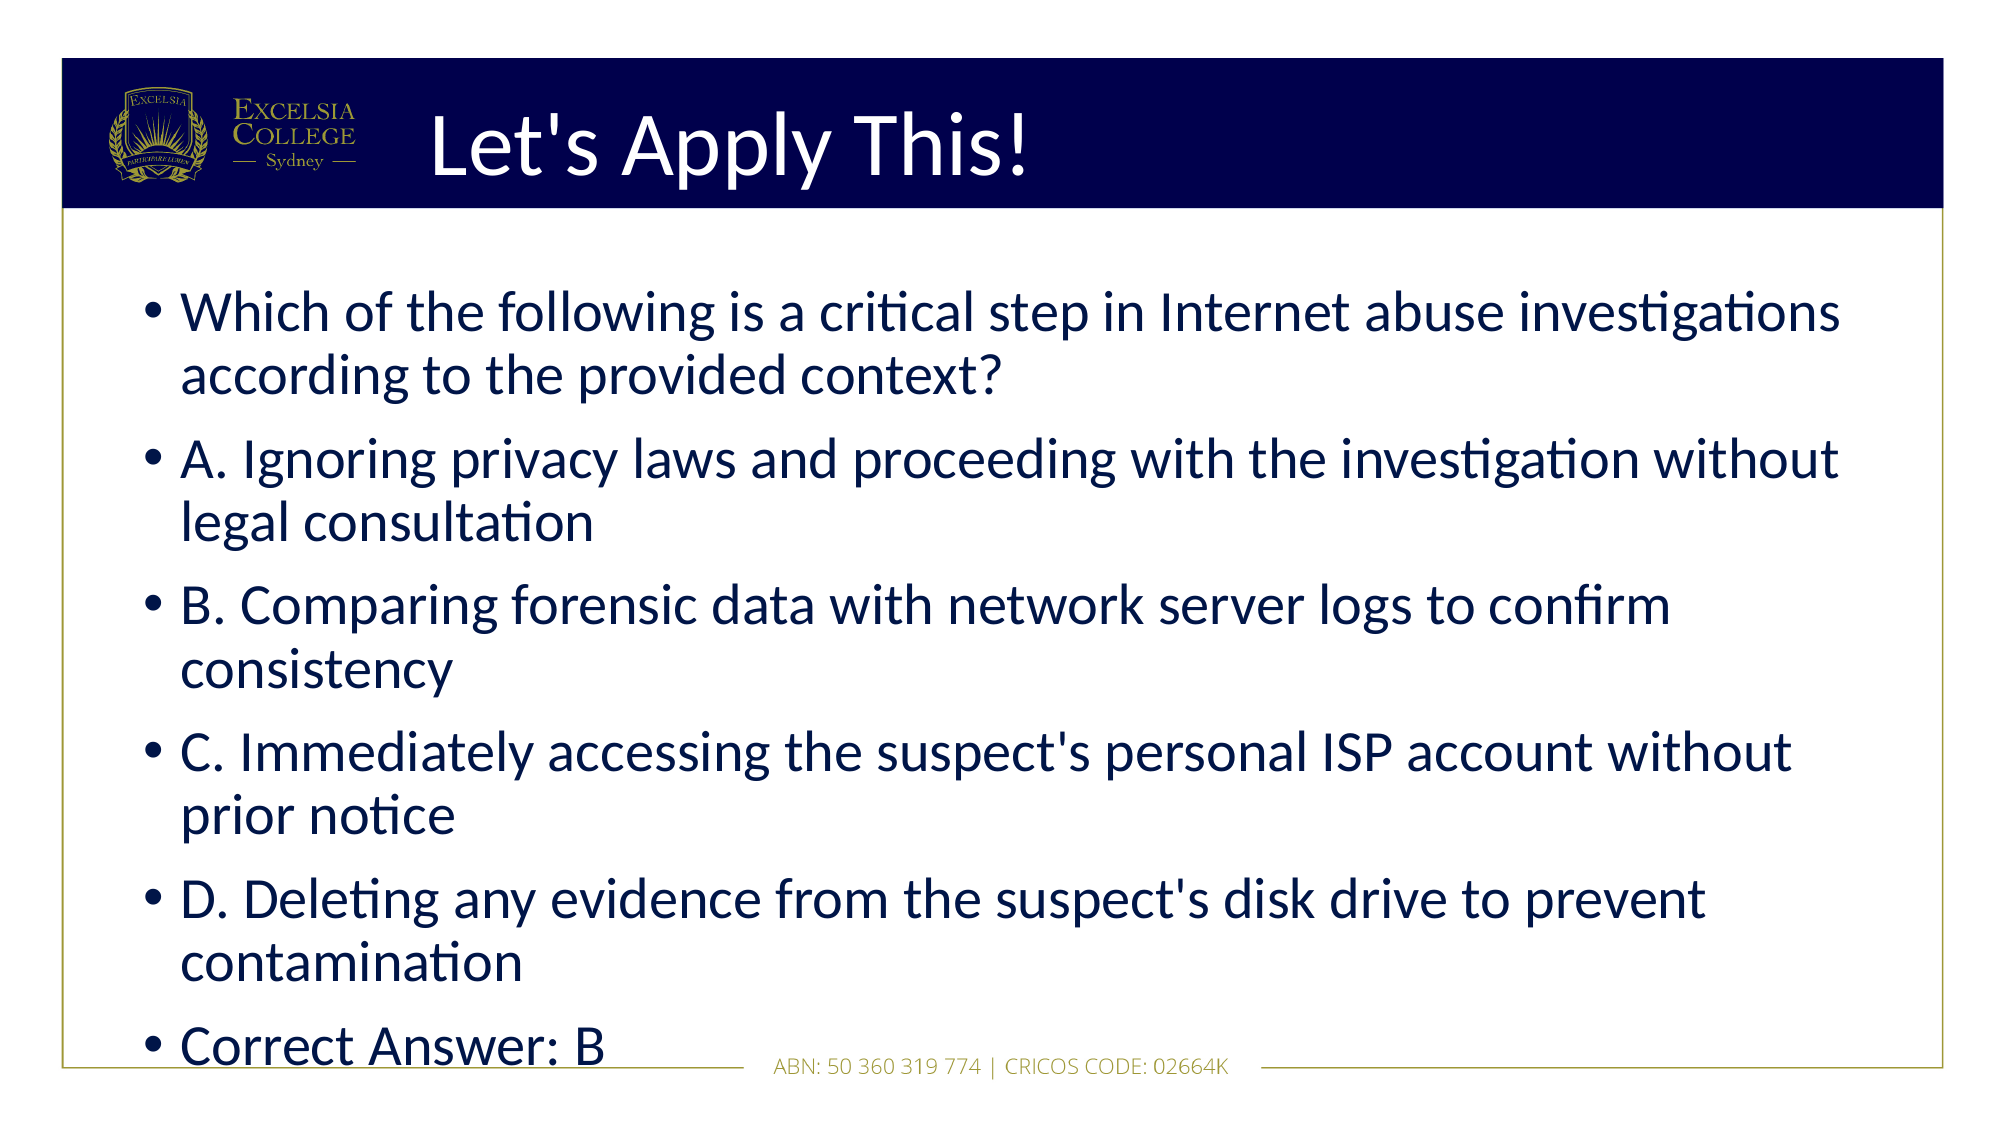

# Let's Apply This!
Which of the following is a critical step in Internet abuse investigations according to the provided context?
A. Ignoring privacy laws and proceeding with the investigation without legal consultation
B. Comparing forensic data with network server logs to confirm consistency
C. Immediately accessing the suspect's personal ISP account without prior notice
D. Deleting any evidence from the suspect's disk drive to prevent contamination
Correct Answer: B